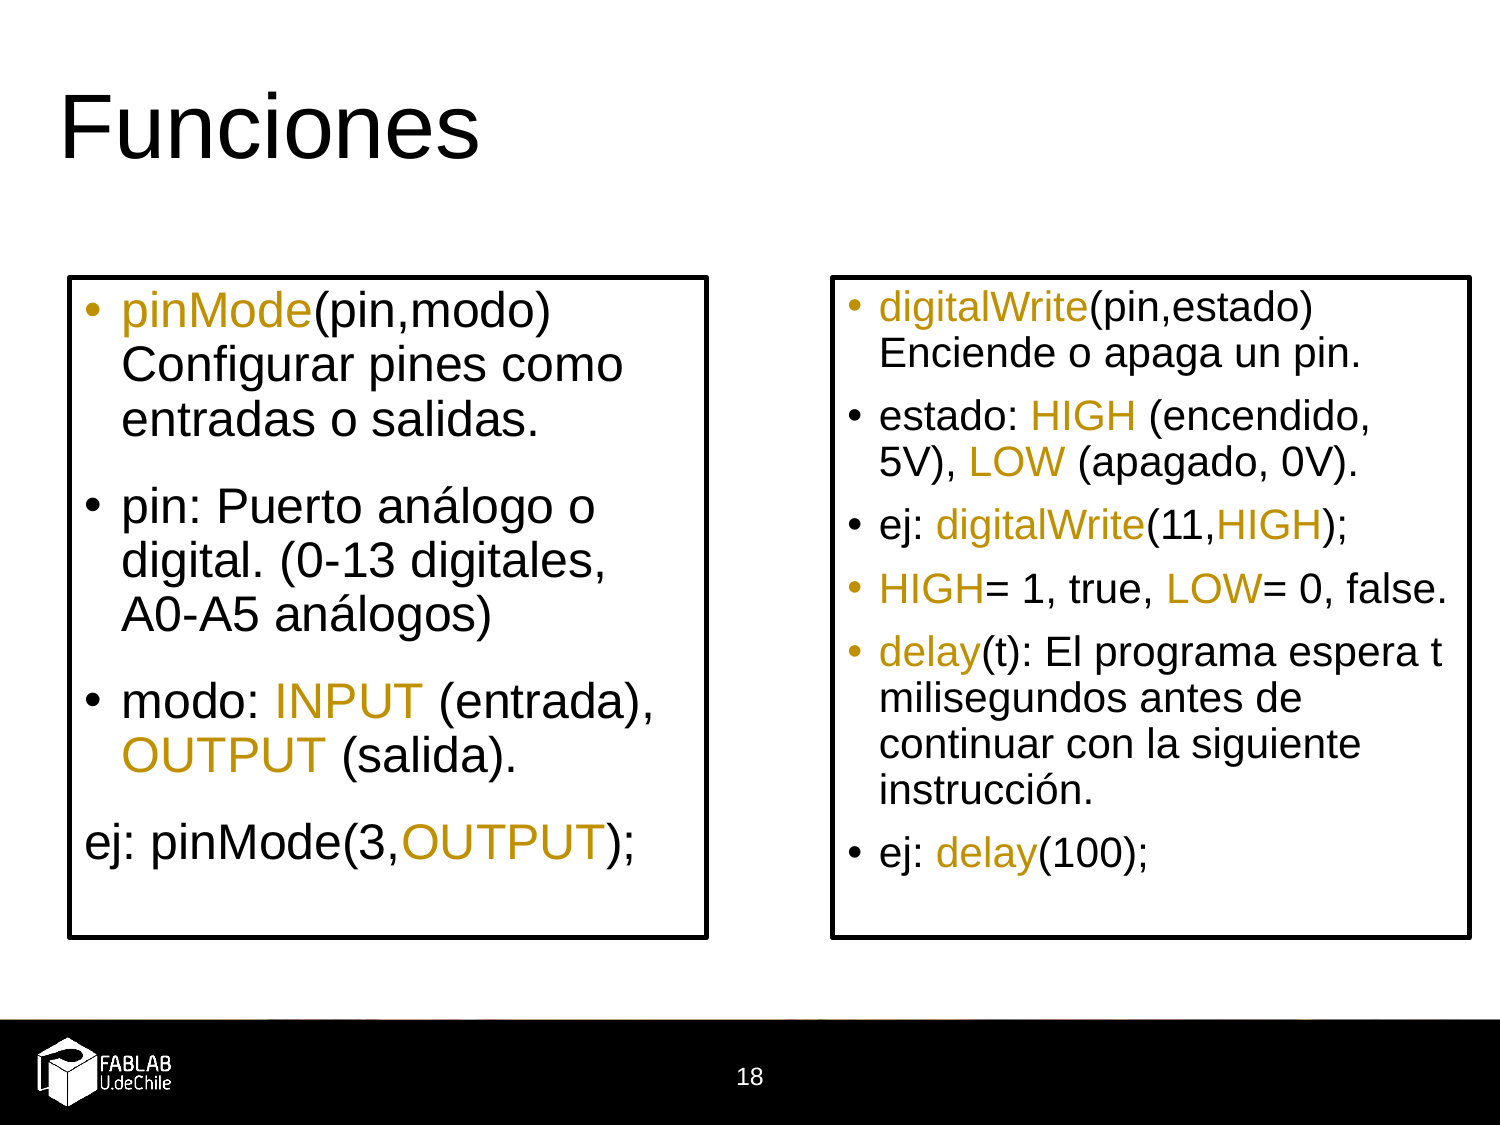

# Funciones
pinMode(pin,modo) Configurar pines como entradas o salidas.
pin: Puerto análogo o digital. (0-13 digitales, A0-A5 análogos)
modo: INPUT (entrada), OUTPUT (salida).
ej: pinMode(3,OUTPUT);
digitalWrite(pin,estado) Enciende o apaga un pin.
estado: HIGH (encendido, 5V), LOW (apagado, 0V).
ej: digitalWrite(11,HIGH);
HIGH= 1, true, LOW= 0, false.
delay(t): El programa espera t milisegundos antes de continuar con la siguiente instrucción.
ej: delay(100);

18